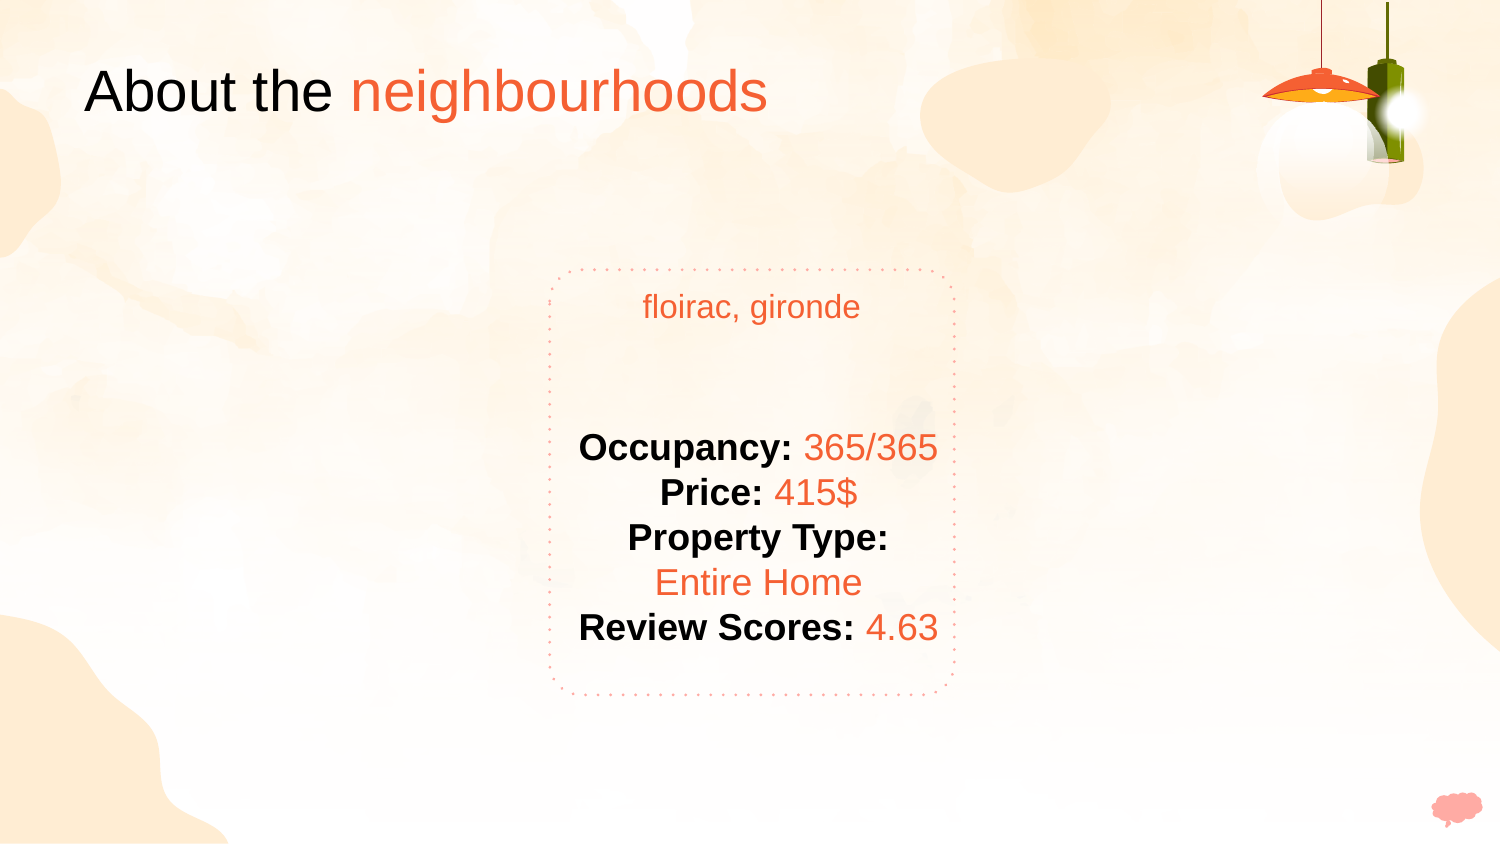

About the neighbourhoods

floirac, gironde

# Occupancy: 365/365
Price: 415$
Property Type:
Entire Home
Review Scores: 4.63